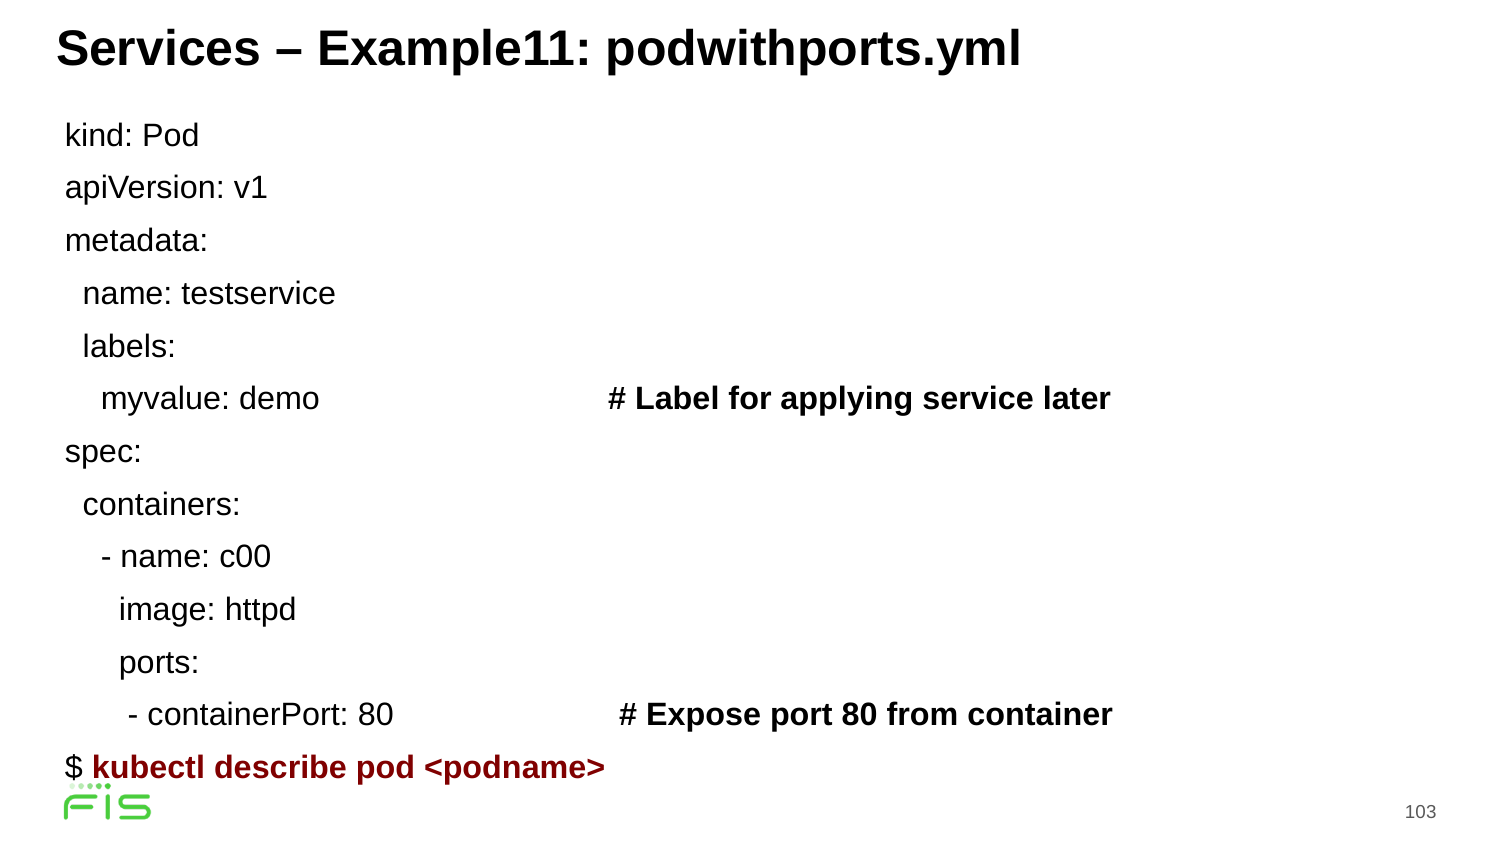

Services – Example11: podwithports.yml
kind: Pod
apiVersion: v1
metadata:
  name: testservice
  labels:
    myvalue: demo                                # Label for applying service later
spec:
  containers:
    - name: c00
      image: httpd
      ports:
       - containerPort: 80                         # Expose port 80 from container
$ kubectl describe pod <podname>
103